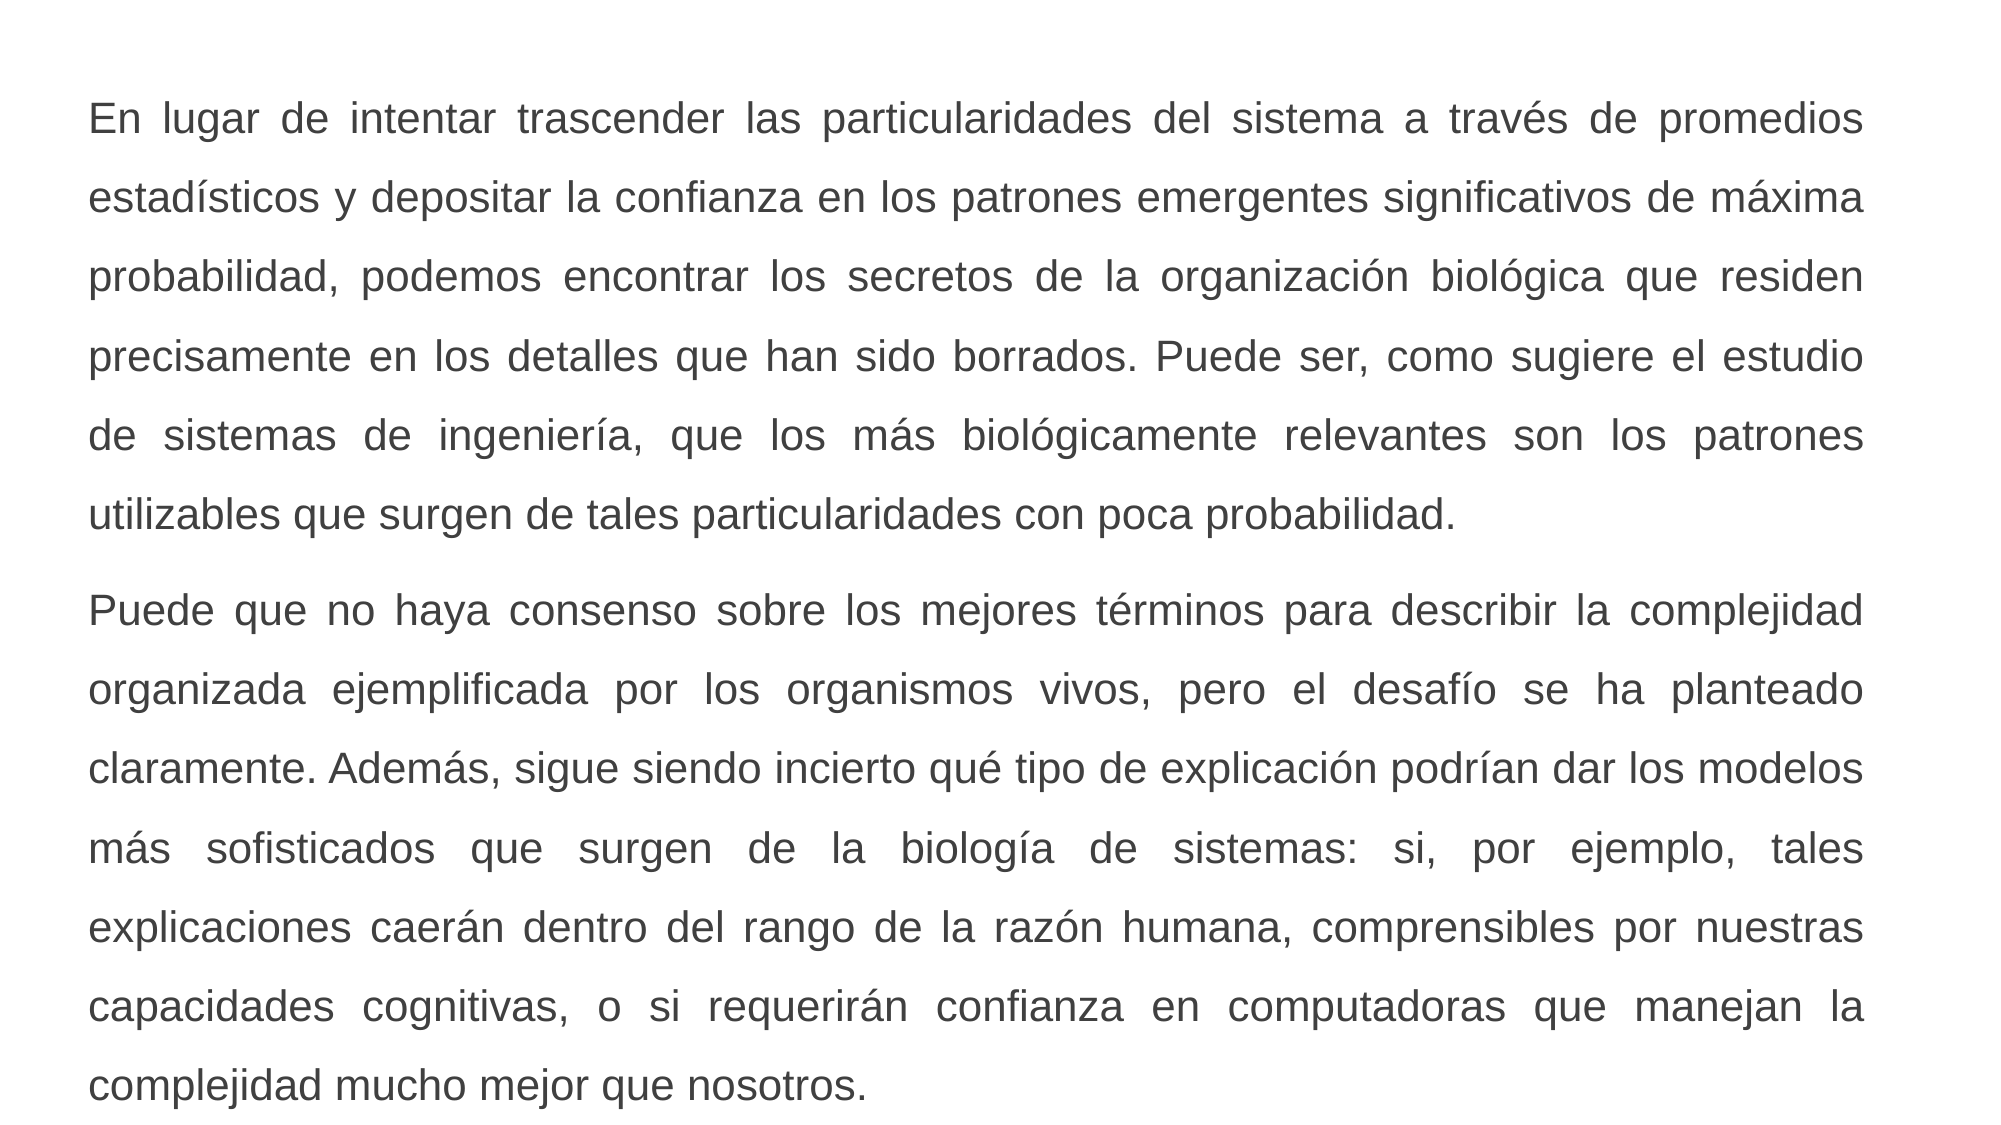

En lugar de intentar trascender las particularidades del sistema a través de promedios estadísticos y depositar la confianza en los patrones emergentes significativos de máxima probabilidad, podemos encontrar los secretos de la organización biológica que residen precisamente en los detalles que han sido borrados. Puede ser, como sugiere el estudio de sistemas de ingeniería, que los más biológicamente relevantes son los patrones utilizables que surgen de tales particularidades con poca probabilidad.
Puede que no haya consenso sobre los mejores términos para describir la complejidad organizada ejemplificada por los organismos vivos, pero el desafío se ha planteado claramente. Además, sigue siendo incierto qué tipo de explicación podrían dar los modelos más sofisticados que surgen de la biología de sistemas: si, por ejemplo, tales explicaciones caerán dentro del rango de la razón humana, comprensibles por nuestras capacidades cognitivas, o si requerirán confianza en computadoras que manejan la complejidad mucho mejor que nosotros.